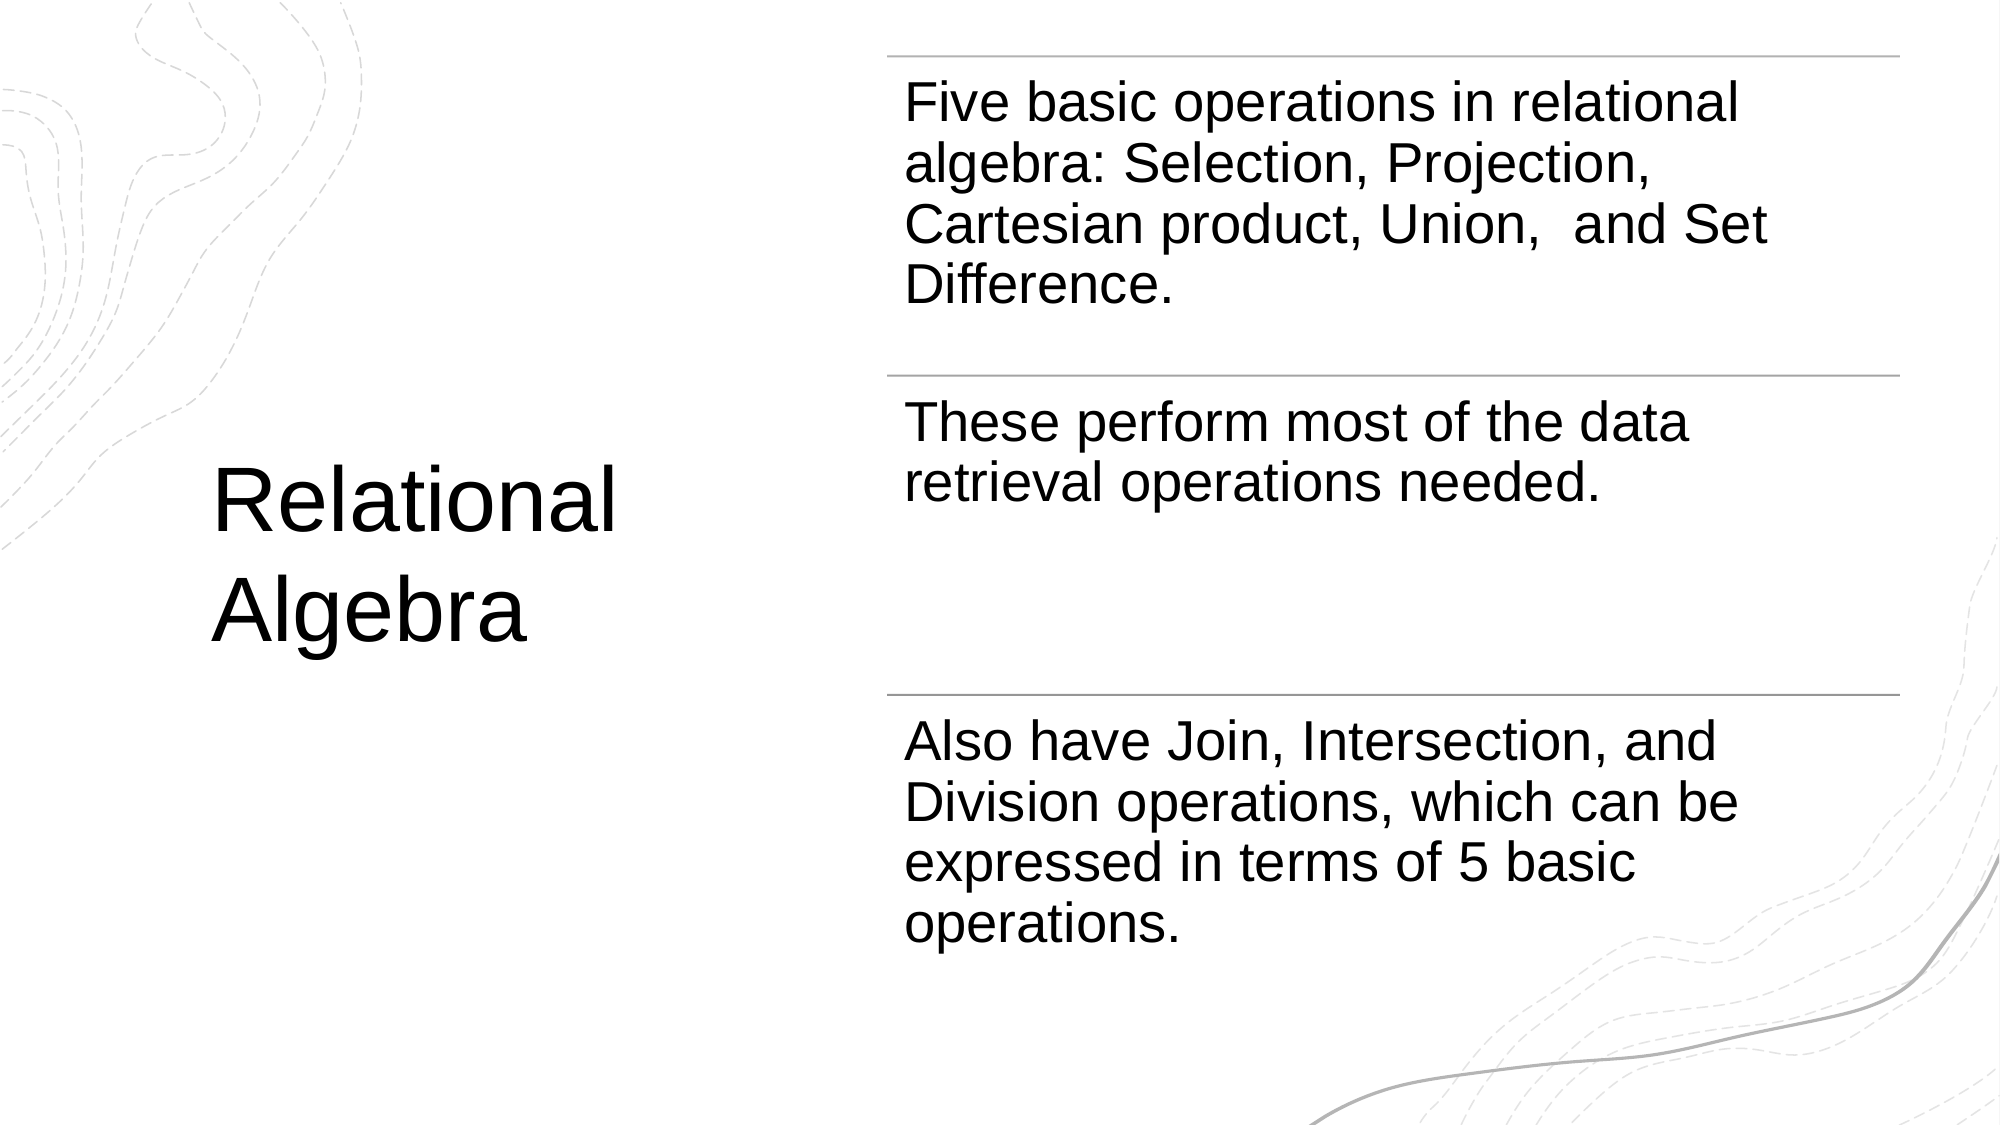

Five basic operations in relational algebra: Selection, Projection, Cartesian product, Union,  and Set Difference.
These perform most of the data retrieval operations needed.
Also have Join, Intersection, and Division operations, which can be expressed in terms of 5 basic operations.
# Relational Algebra